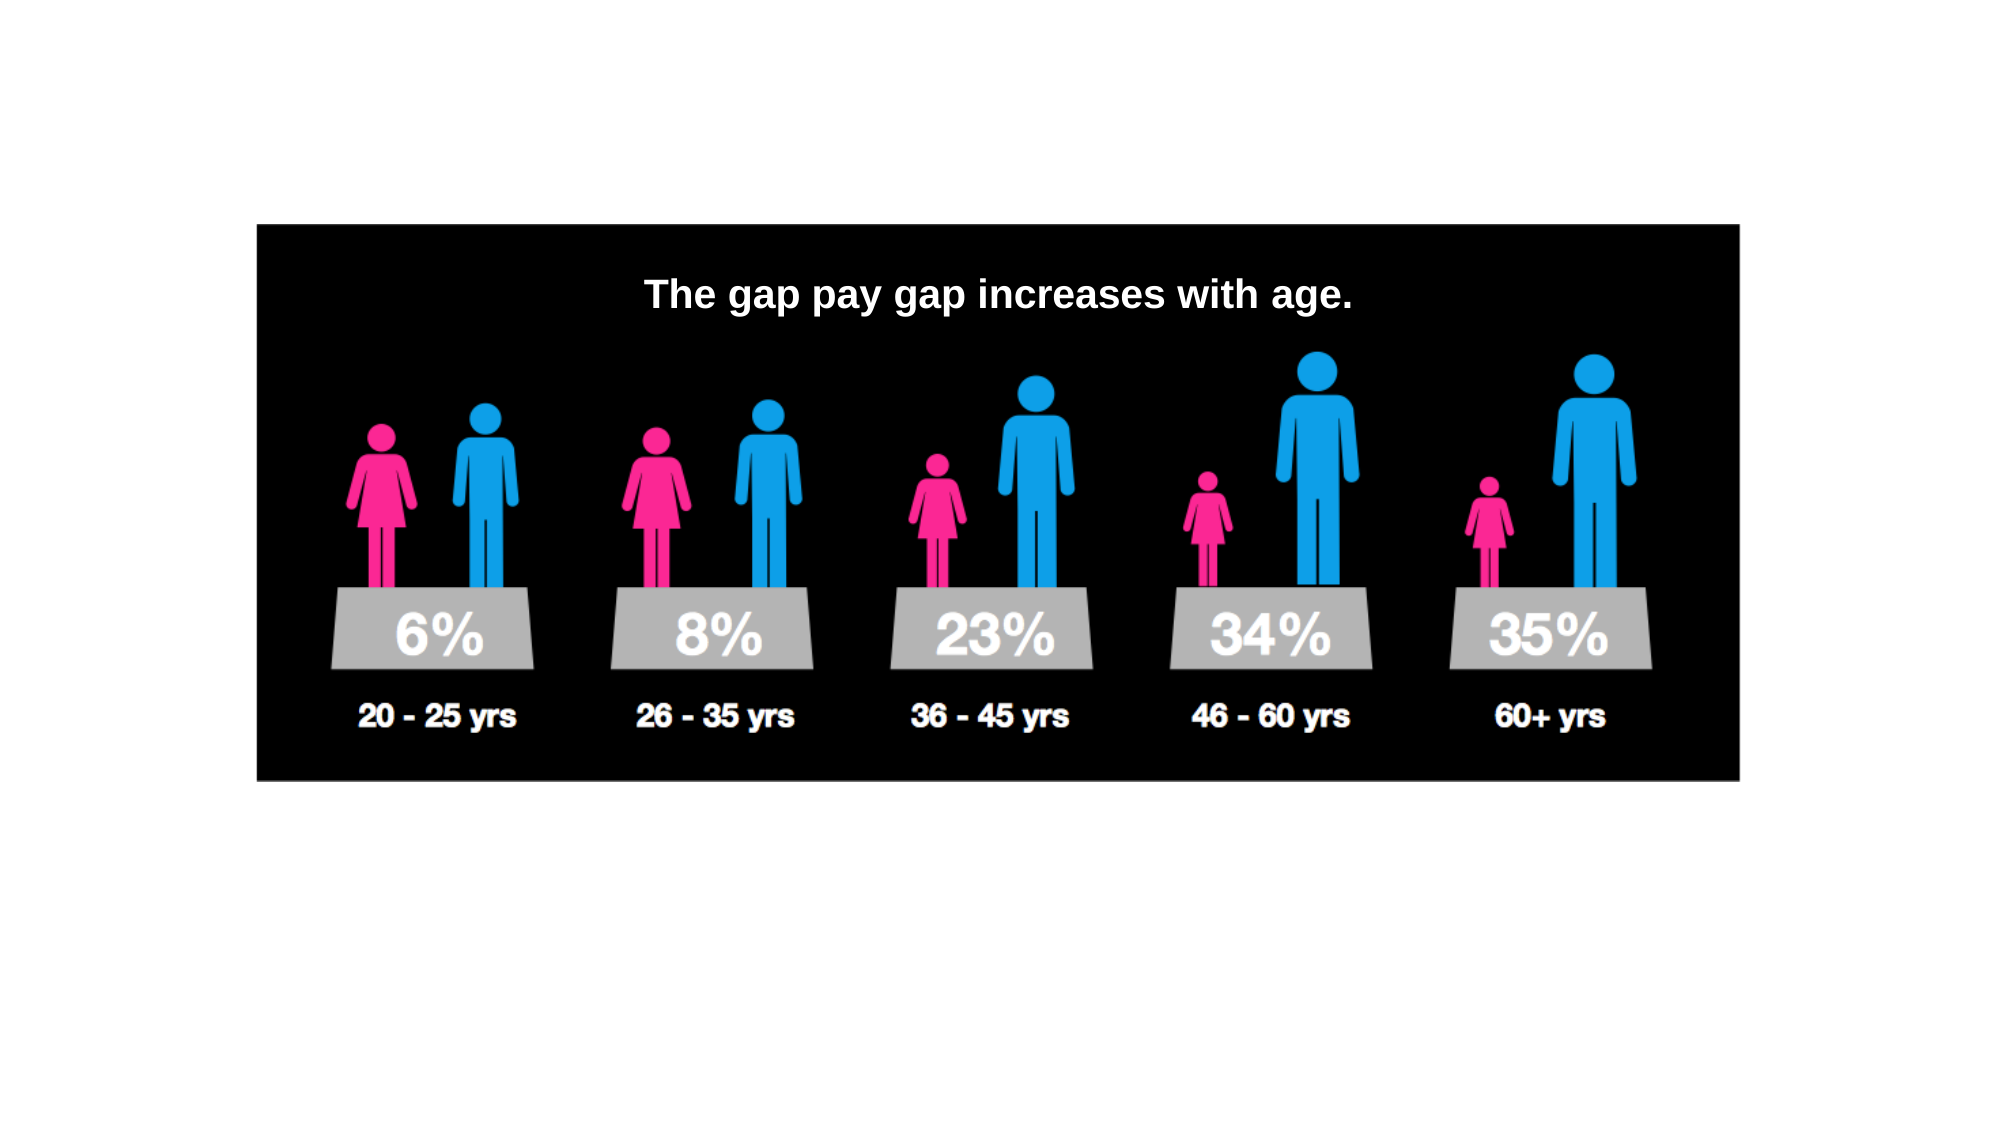

# The gap pay gap increases with age.